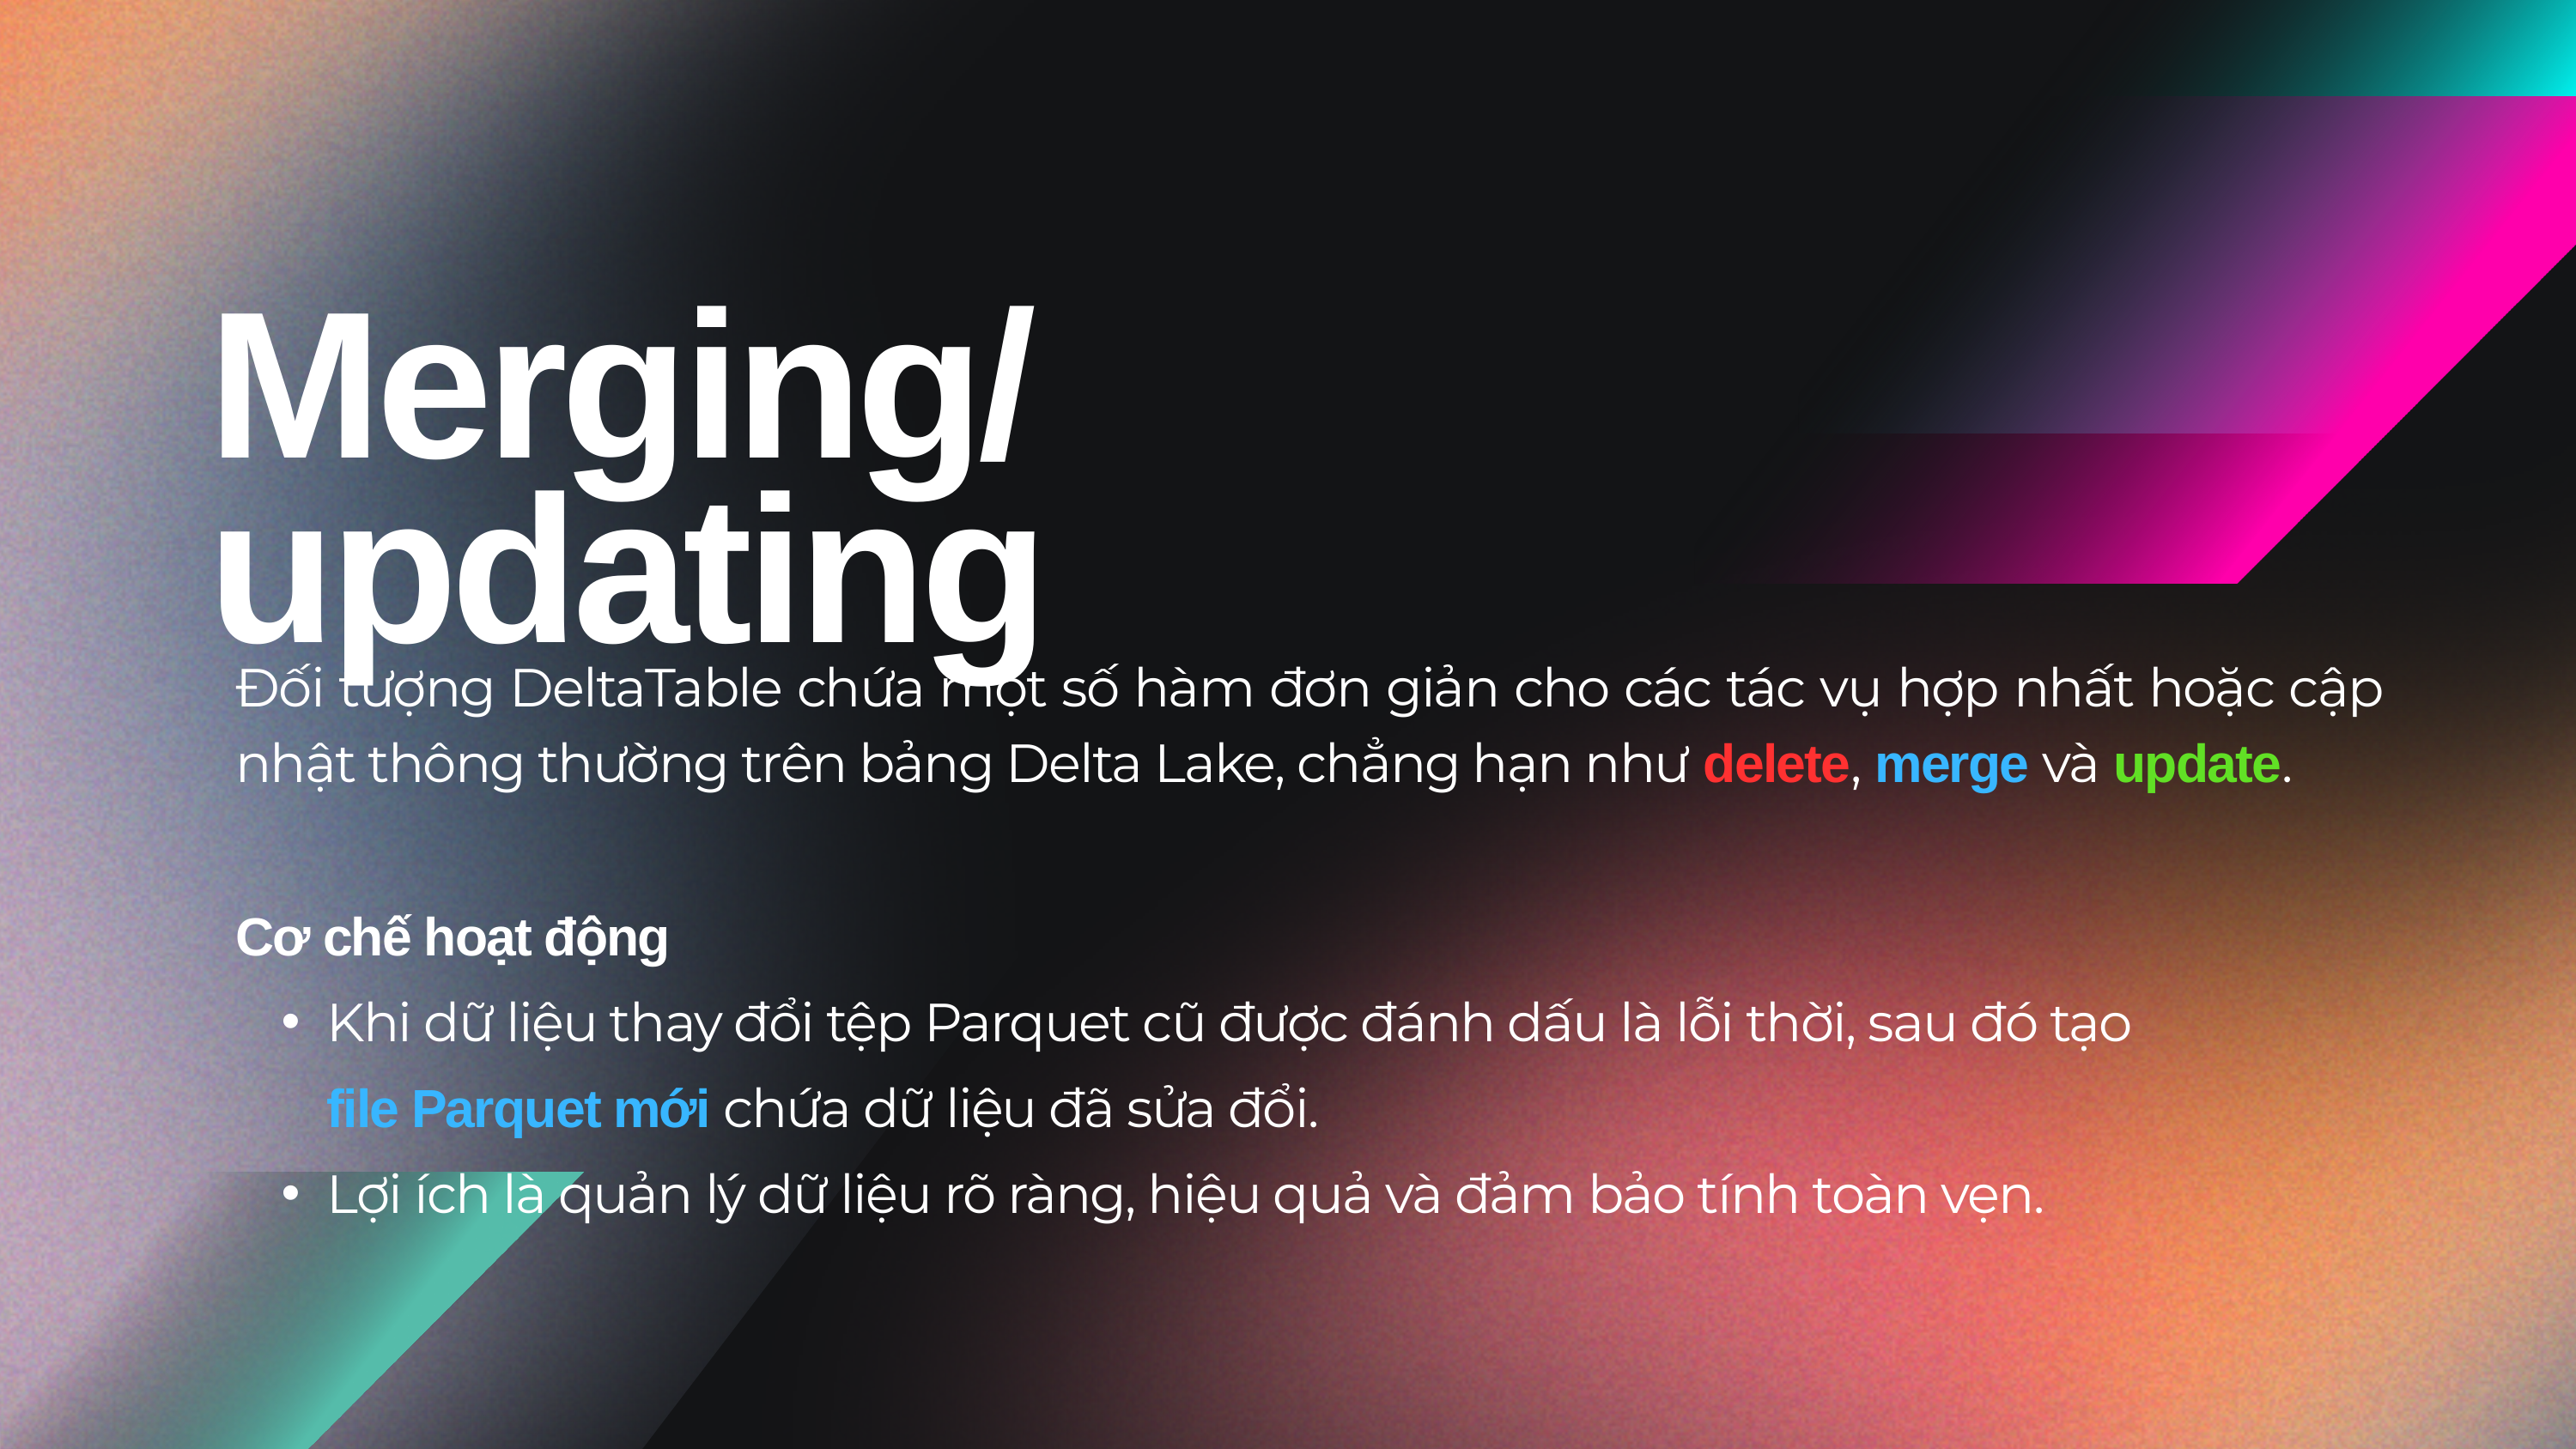

Merging/updating
Đối tượng DeltaTable chứa một số hàm đơn giản cho các tác vụ hợp nhất hoặc cập nhật thông thường trên bảng Delta Lake, chẳng hạn như delete, merge và update.
Cơ chế hoạt động
Khi dữ liệu thay đổi tệp Parquet cũ được đánh dấu là lỗi thời, sau đó tạo file Parquet mới chứa dữ liệu đã sửa đổi.
Lợi ích là quản lý dữ liệu rõ ràng, hiệu quả và đảm bảo tính toàn vẹn.